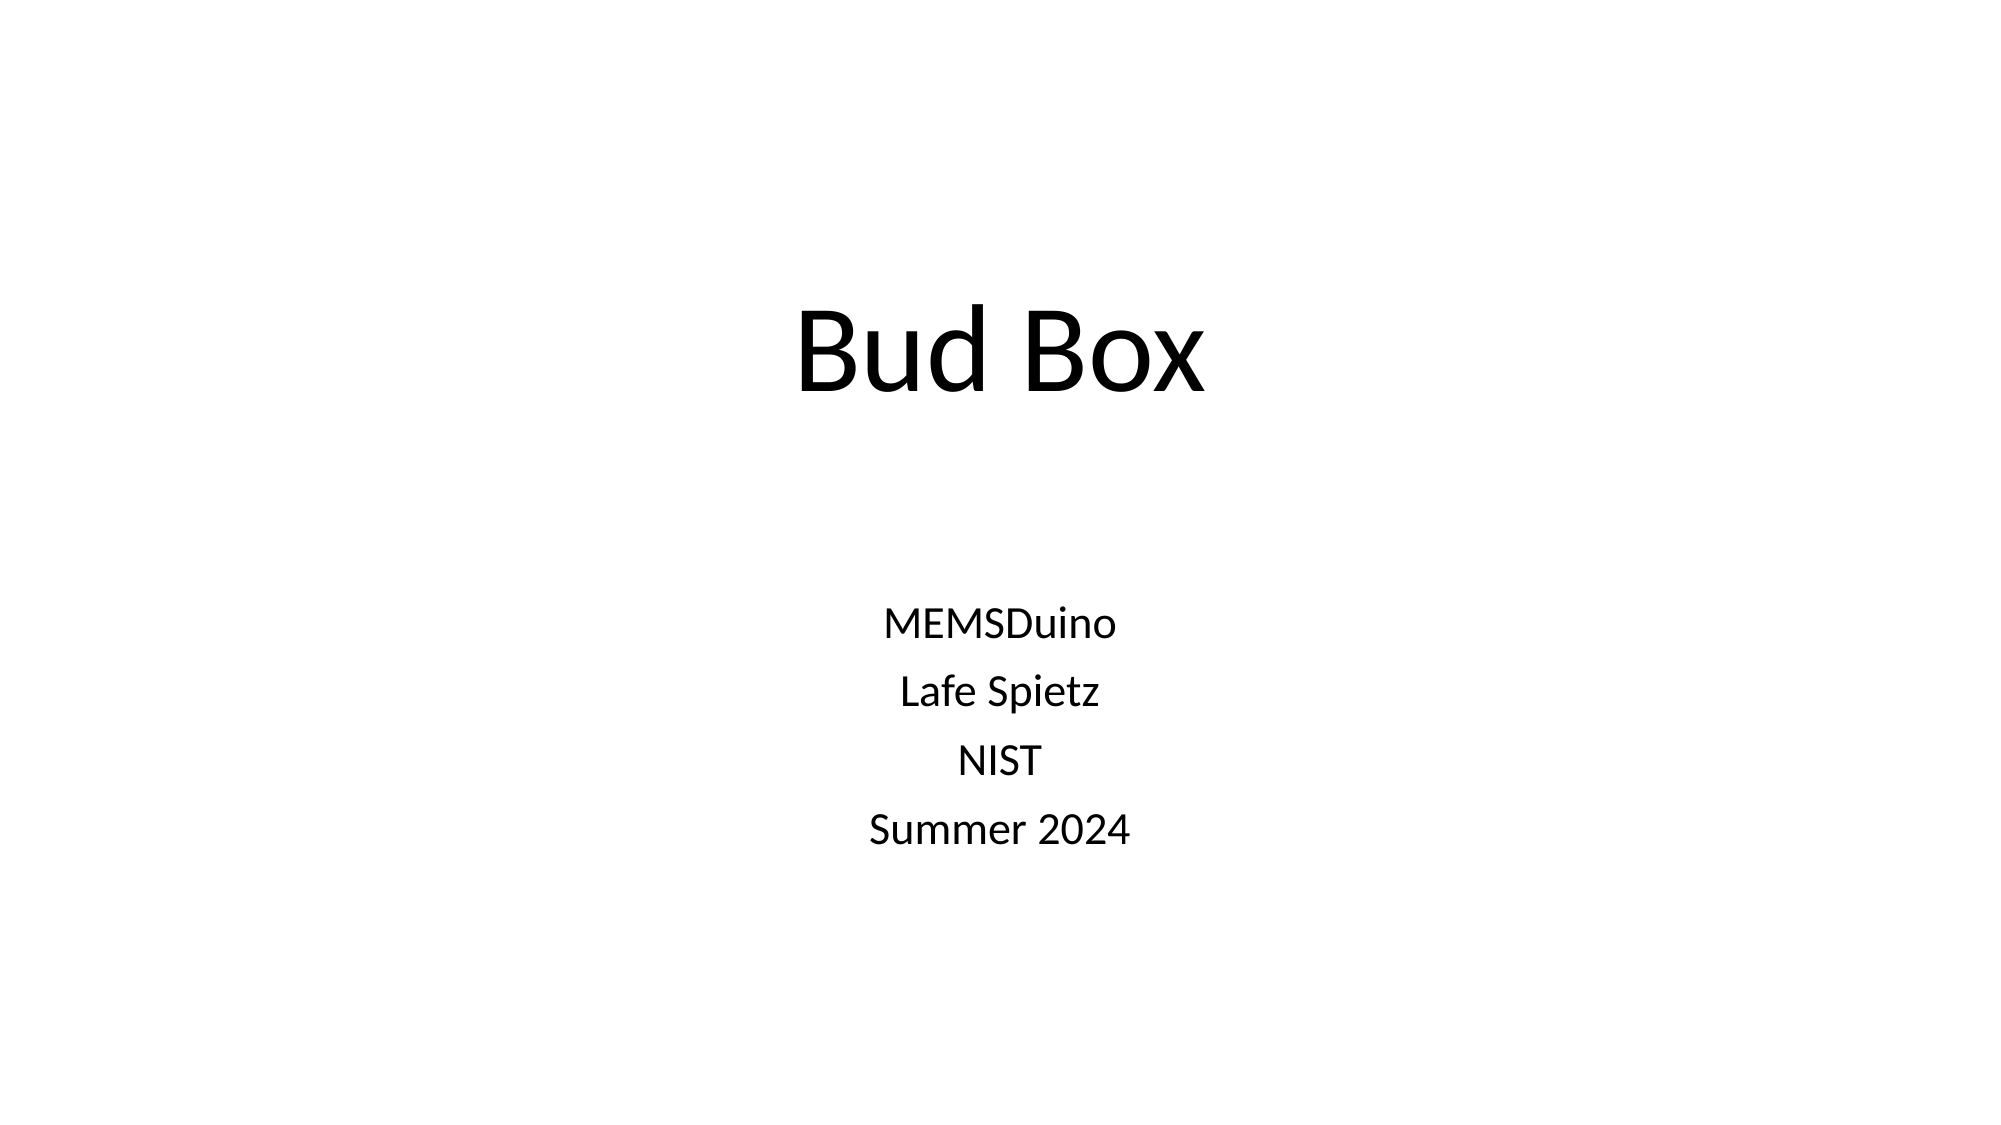

# Bud Box
MEMSDuino
Lafe Spietz
NIST
Summer 2024